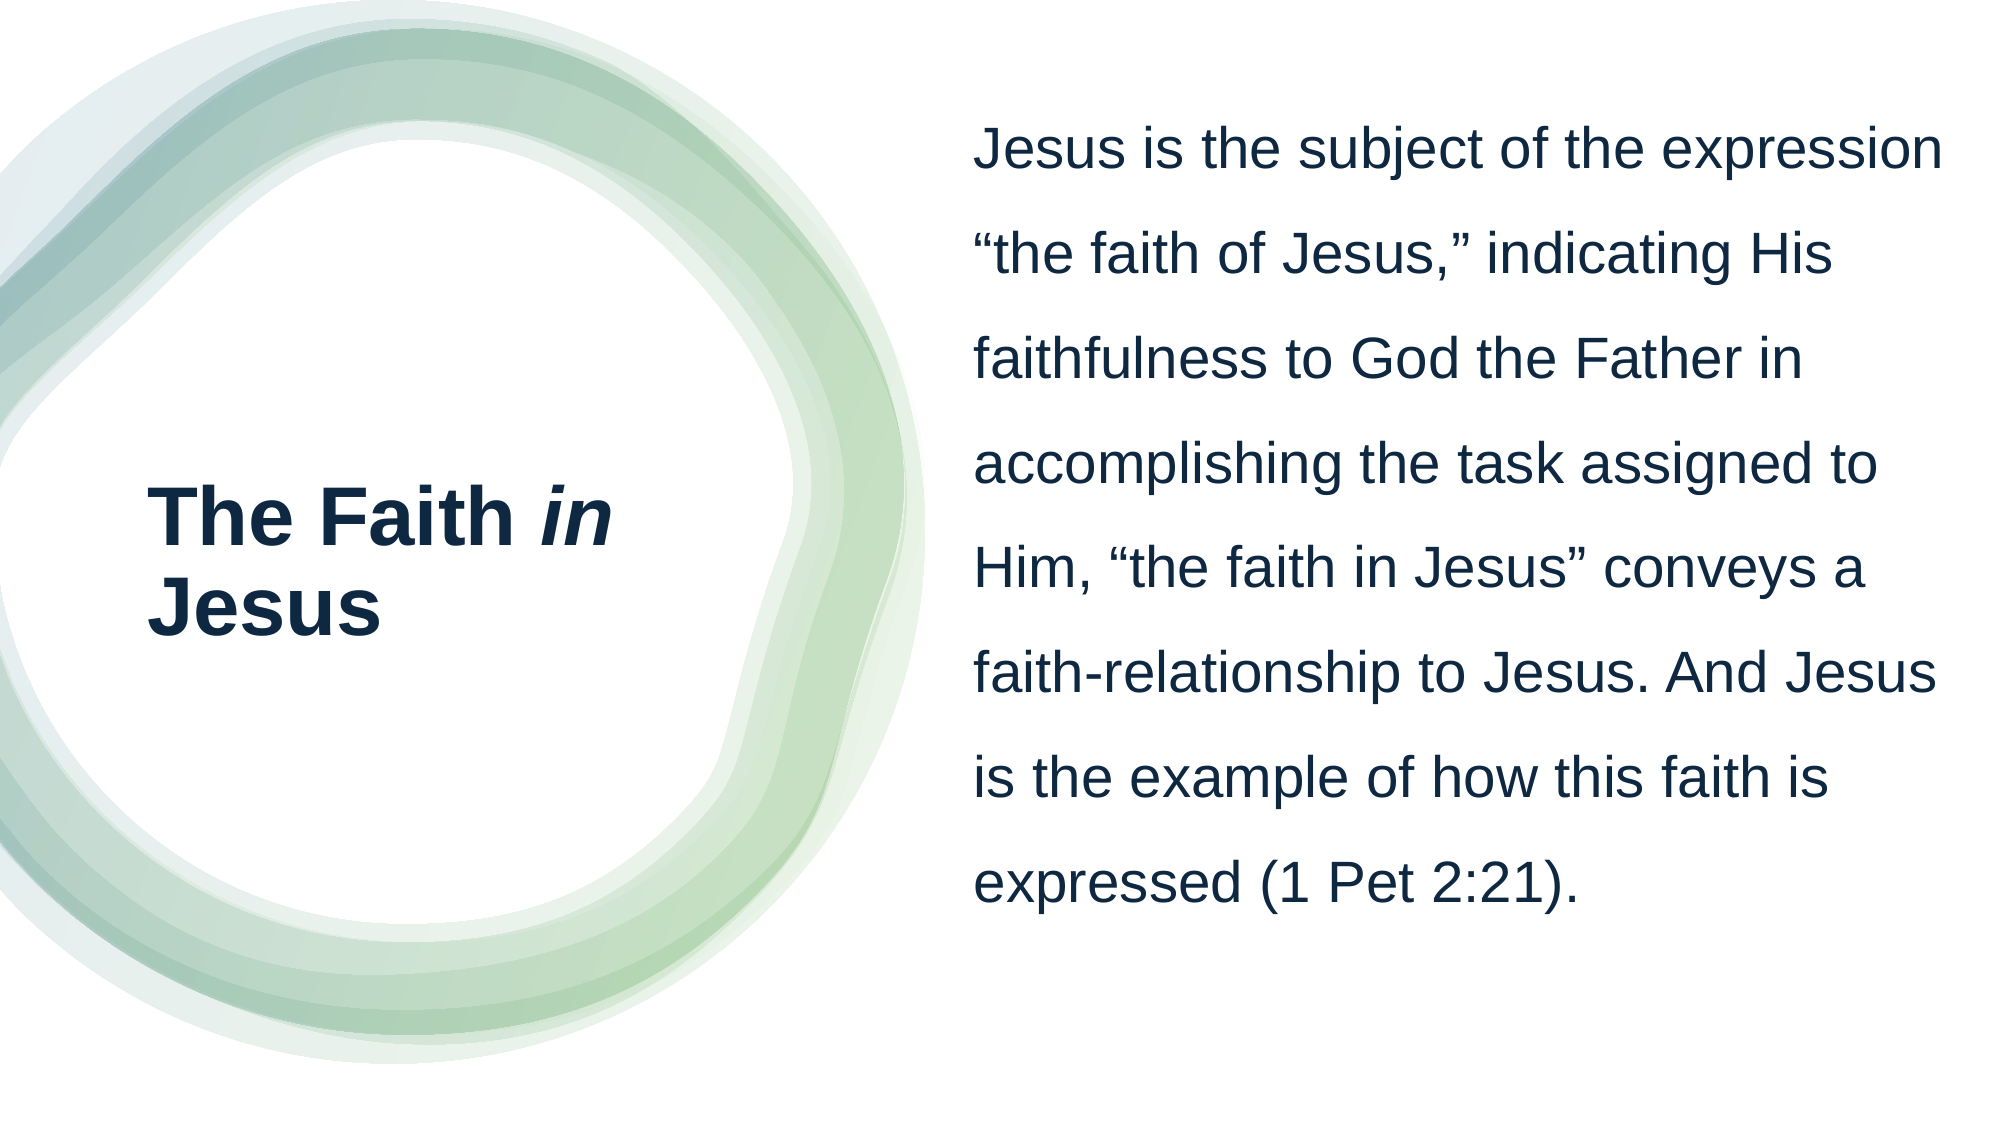

Jesus is the subject of the expression “the faith of Jesus,” indicating His faithfulness to God the Father in accomplishing the task assigned to Him, “the faith in Jesus” conveys a faith-relationship to Jesus. And Jesus is the example of how this faith is expressed (1 Pet 2:21).
# The Faith in Jesus